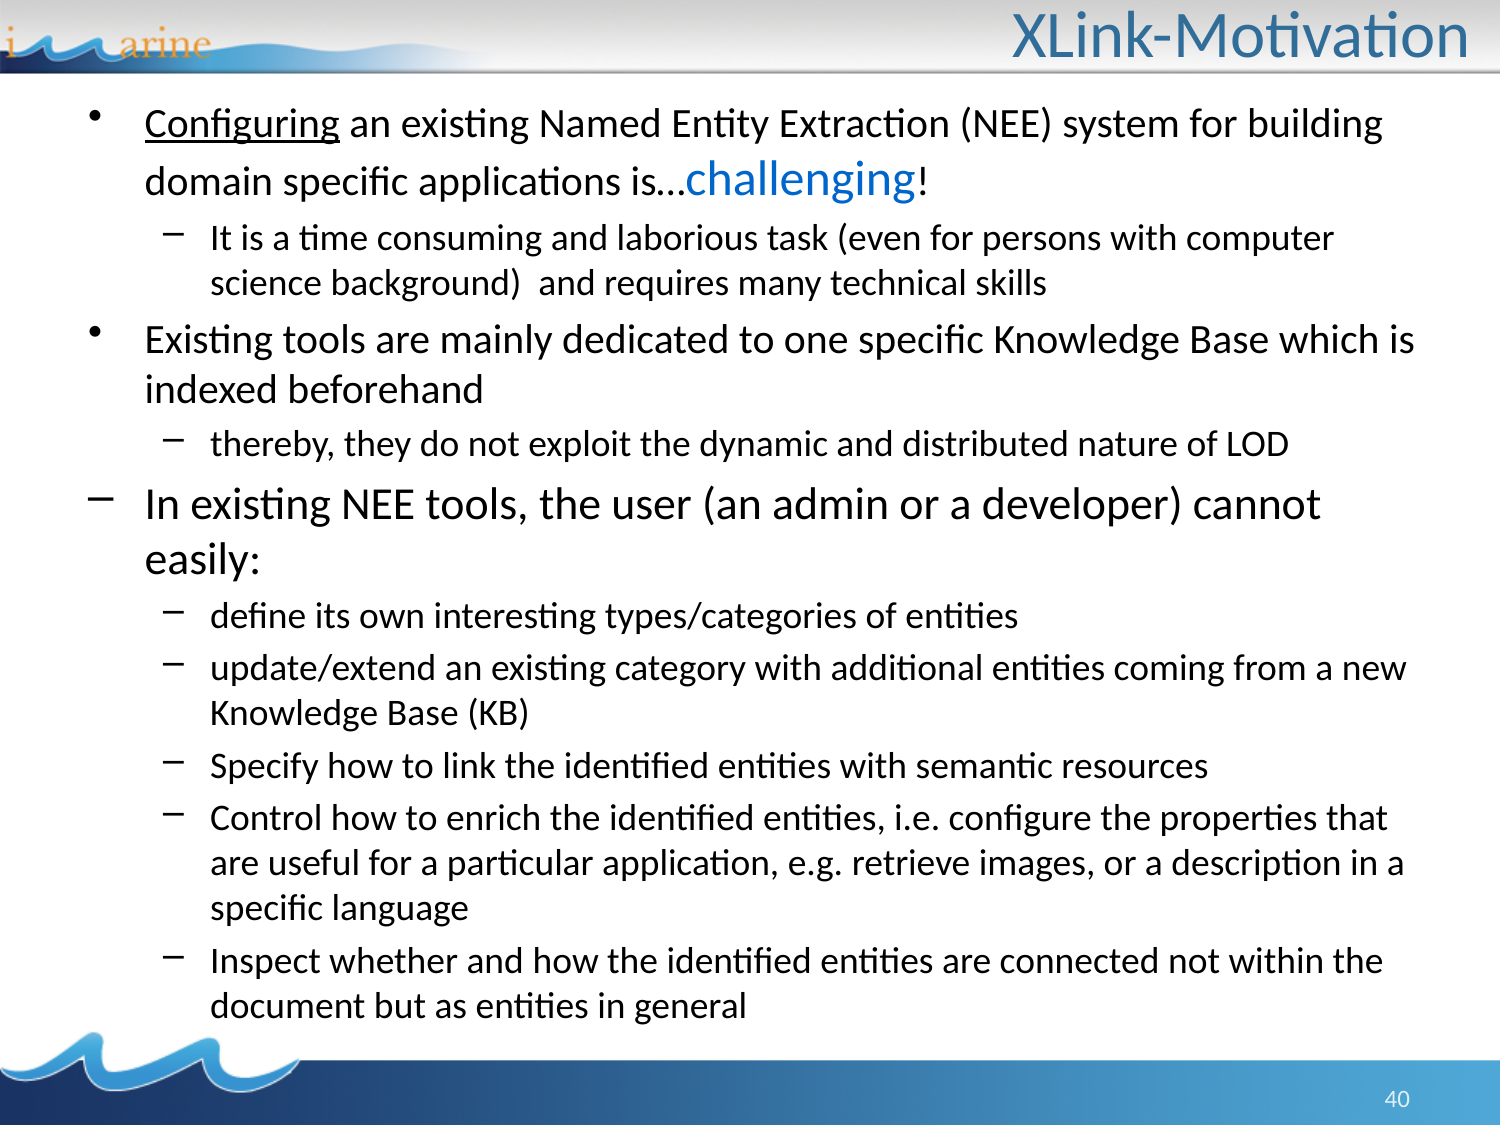

# XLink-Motivation
Configuring an existing Named Entity Extraction (NEE) system for building domain specific applications is…challenging!
It is a time consuming and laborious task (even for persons with computer science background)  and requires many technical skills
Existing tools are mainly dedicated to one specific Knowledge Base which is indexed beforehand
thereby, they do not exploit the dynamic and distributed nature of LOD
In existing NEE tools, the user (an admin or a developer) cannot easily:
define its own interesting types/categories of entities
update/extend an existing category with additional entities coming from a new Knowledge Base (KB)
Specify how to link the identified entities with semantic resources
Control how to enrich the identified entities, i.e. configure the properties that are useful for a particular application, e.g. retrieve images, or a description in a specific language
Inspect whether and how the identified entities are connected not within the document but as entities in general

40